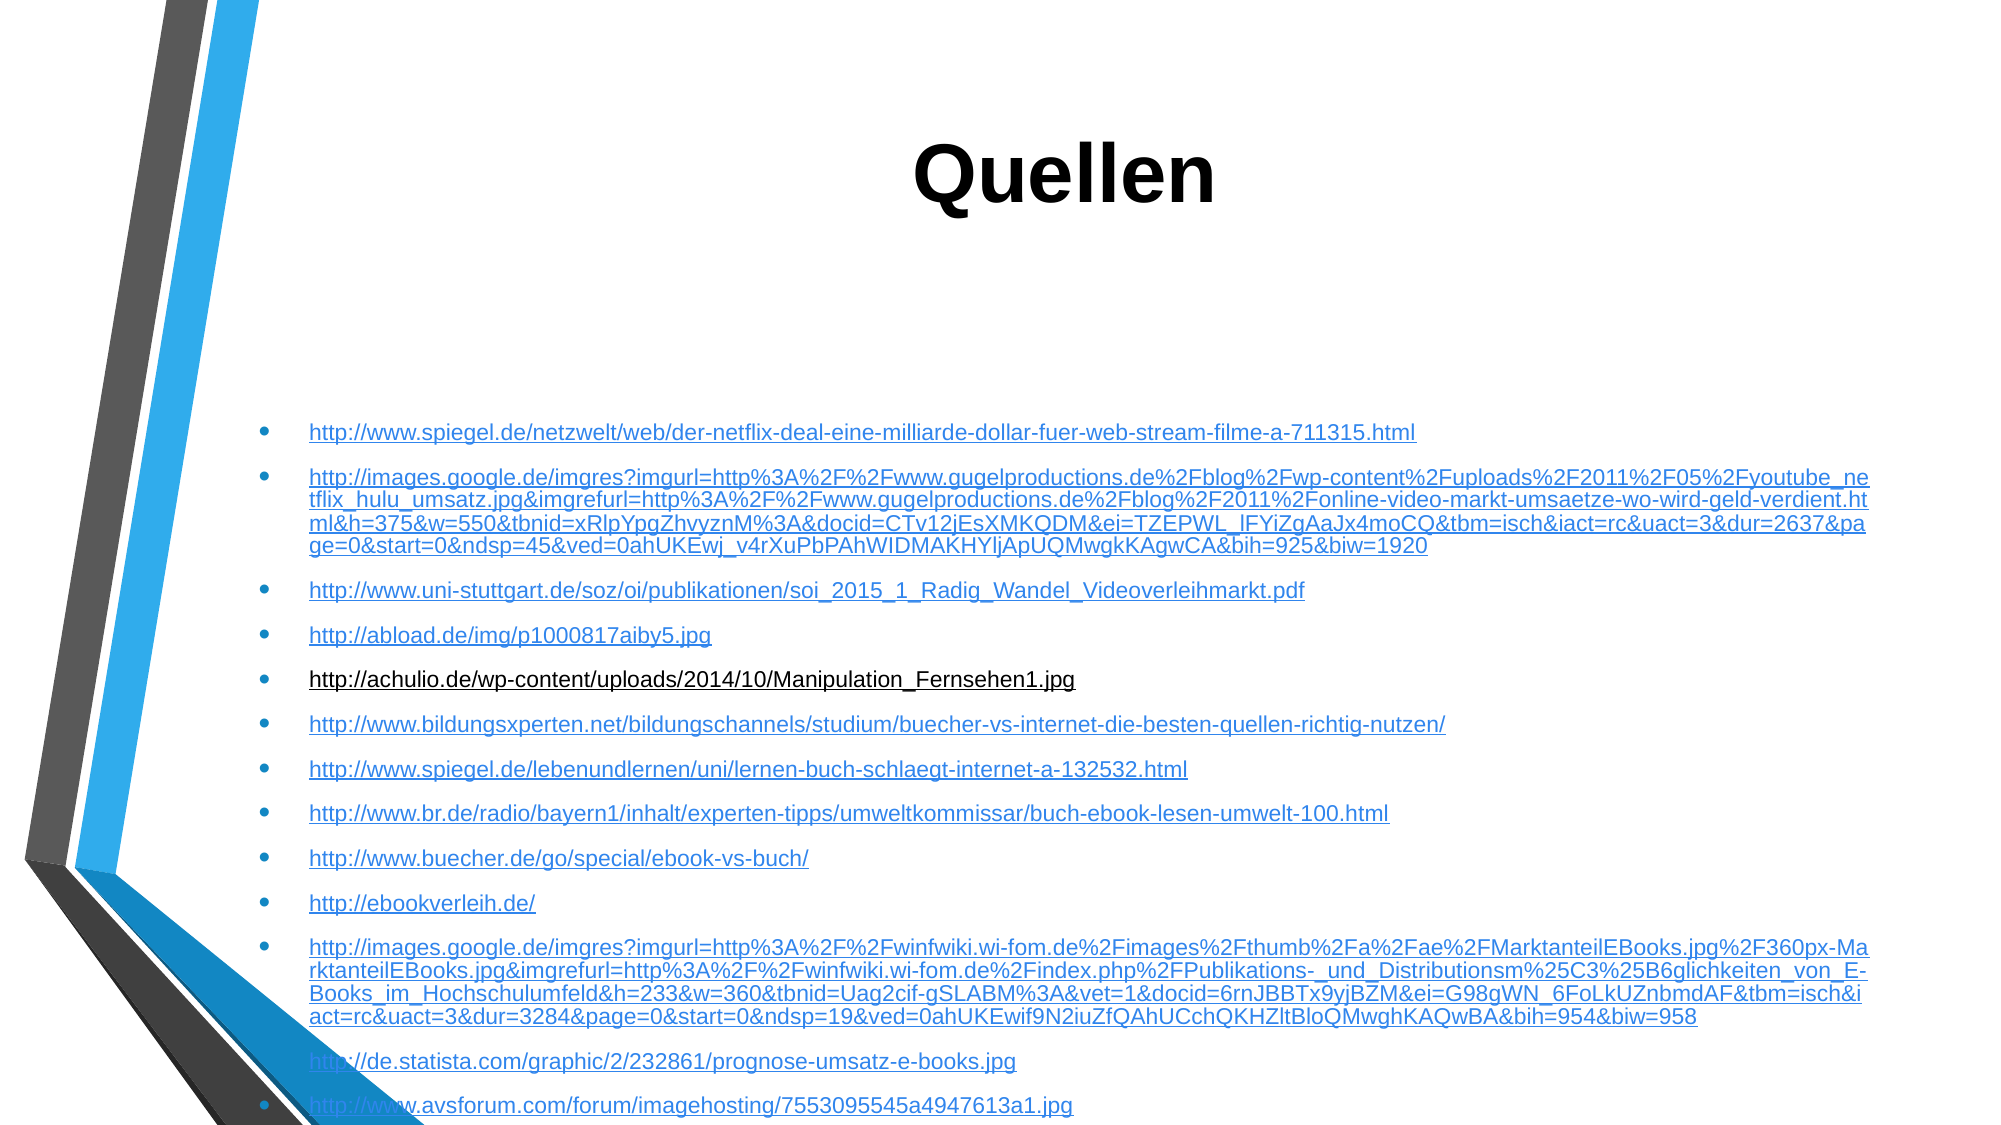

# Quellen
http://www.spiegel.de/netzwelt/web/der-netflix-deal-eine-milliarde-dollar-fuer-web-stream-filme-a-711315.html
http://images.google.de/imgres?imgurl=http%3A%2F%2Fwww.gugelproductions.de%2Fblog%2Fwp-content%2Fuploads%2F2011%2F05%2Fyoutube_netflix_hulu_umsatz.jpg&imgrefurl=http%3A%2F%2Fwww.gugelproductions.de%2Fblog%2F2011%2Fonline-video-markt-umsaetze-wo-wird-geld-verdient.html&h=375&w=550&tbnid=xRlpYpgZhvyznM%3A&docid=CTv12jEsXMKQDM&ei=TZEPWL_lFYiZgAaJx4moCQ&tbm=isch&iact=rc&uact=3&dur=2637&page=0&start=0&ndsp=45&ved=0ahUKEwj_v4rXuPbPAhWIDMAKHYljApUQMwgkKAgwCA&bih=925&biw=1920
http://www.uni-stuttgart.de/soz/oi/publikationen/soi_2015_1_Radig_Wandel_Videoverleihmarkt.pdf
http://abload.de/img/p1000817aiby5.jpg
http://achulio.de/wp-content/uploads/2014/10/Manipulation_Fernsehen1.jpg
http://www.bildungsxperten.net/bildungschannels/studium/buecher-vs-internet-die-besten-quellen-richtig-nutzen/
http://www.spiegel.de/lebenundlernen/uni/lernen-buch-schlaegt-internet-a-132532.html
http://www.br.de/radio/bayern1/inhalt/experten-tipps/umweltkommissar/buch-ebook-lesen-umwelt-100.html
http://www.buecher.de/go/special/ebook-vs-buch/
http://ebookverleih.de/
http://images.google.de/imgres?imgurl=http%3A%2F%2Fwinfwiki.wi-fom.de%2Fimages%2Fthumb%2Fa%2Fae%2FMarktanteilEBooks.jpg%2F360px-MarktanteilEBooks.jpg&imgrefurl=http%3A%2F%2Fwinfwiki.wi-fom.de%2Findex.php%2FPublikations-_und_Distributionsm%25C3%25B6glichkeiten_von_E-Books_im_Hochschulumfeld&h=233&w=360&tbnid=Uag2cif-gSLABM%3A&vet=1&docid=6rnJBBTx9yjBZM&ei=G98gWN_6FoLkUZnbmdAF&tbm=isch&iact=rc&uact=3&dur=3284&page=0&start=0&ndsp=19&ved=0ahUKEwif9N2iuZfQAhUCchQKHZltBloQMwghKAQwBA&bih=954&biw=958
http://de.statista.com/graphic/2/232861/prognose-umsatz-e-books.jpg
http://www.avsforum.com/forum/imagehosting/7553095545a4947613a1.jpg
http://www.hometheaterequipment.com/attachments/home-theater-news-16/2445d1362527198-fighting-over-nothing-real-look-blu-ray-vs-streaming-streaming-bluray-2mbps-cu.jpg
https://farm3.staticflickr.com/2923/14418095347_c227781ba5_o.png